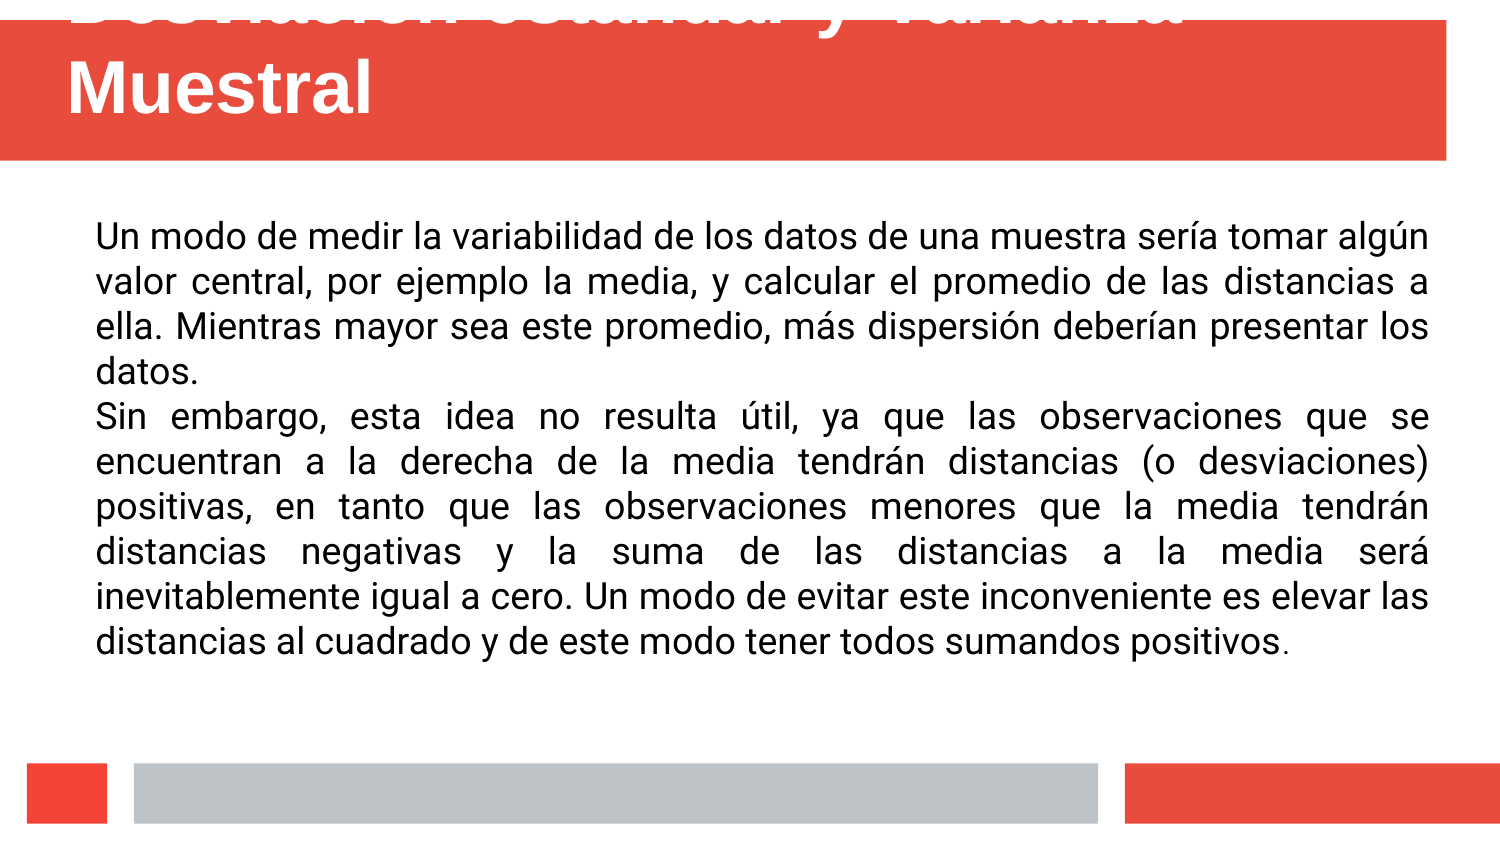

# Desviación estándar y Varianza	Muestral
Un modo de medir la variabilidad de los datos de una muestra sería tomar algún valor central, por ejemplo la media, y calcular el promedio de las distancias a ella. Mientras mayor sea este promedio, más dispersión deberían presentar los datos.
Sin embargo, esta idea no resulta útil, ya que las observaciones que se encuentran a la derecha de la media tendrán distancias (o desviaciones) positivas, en tanto que las observaciones menores que la media tendrán distancias negativas y la suma de las distancias a la media será inevitablemente igual a cero. Un modo de evitar este inconveniente es elevar las distancias al cuadrado y de este modo tener todos sumandos positivos.